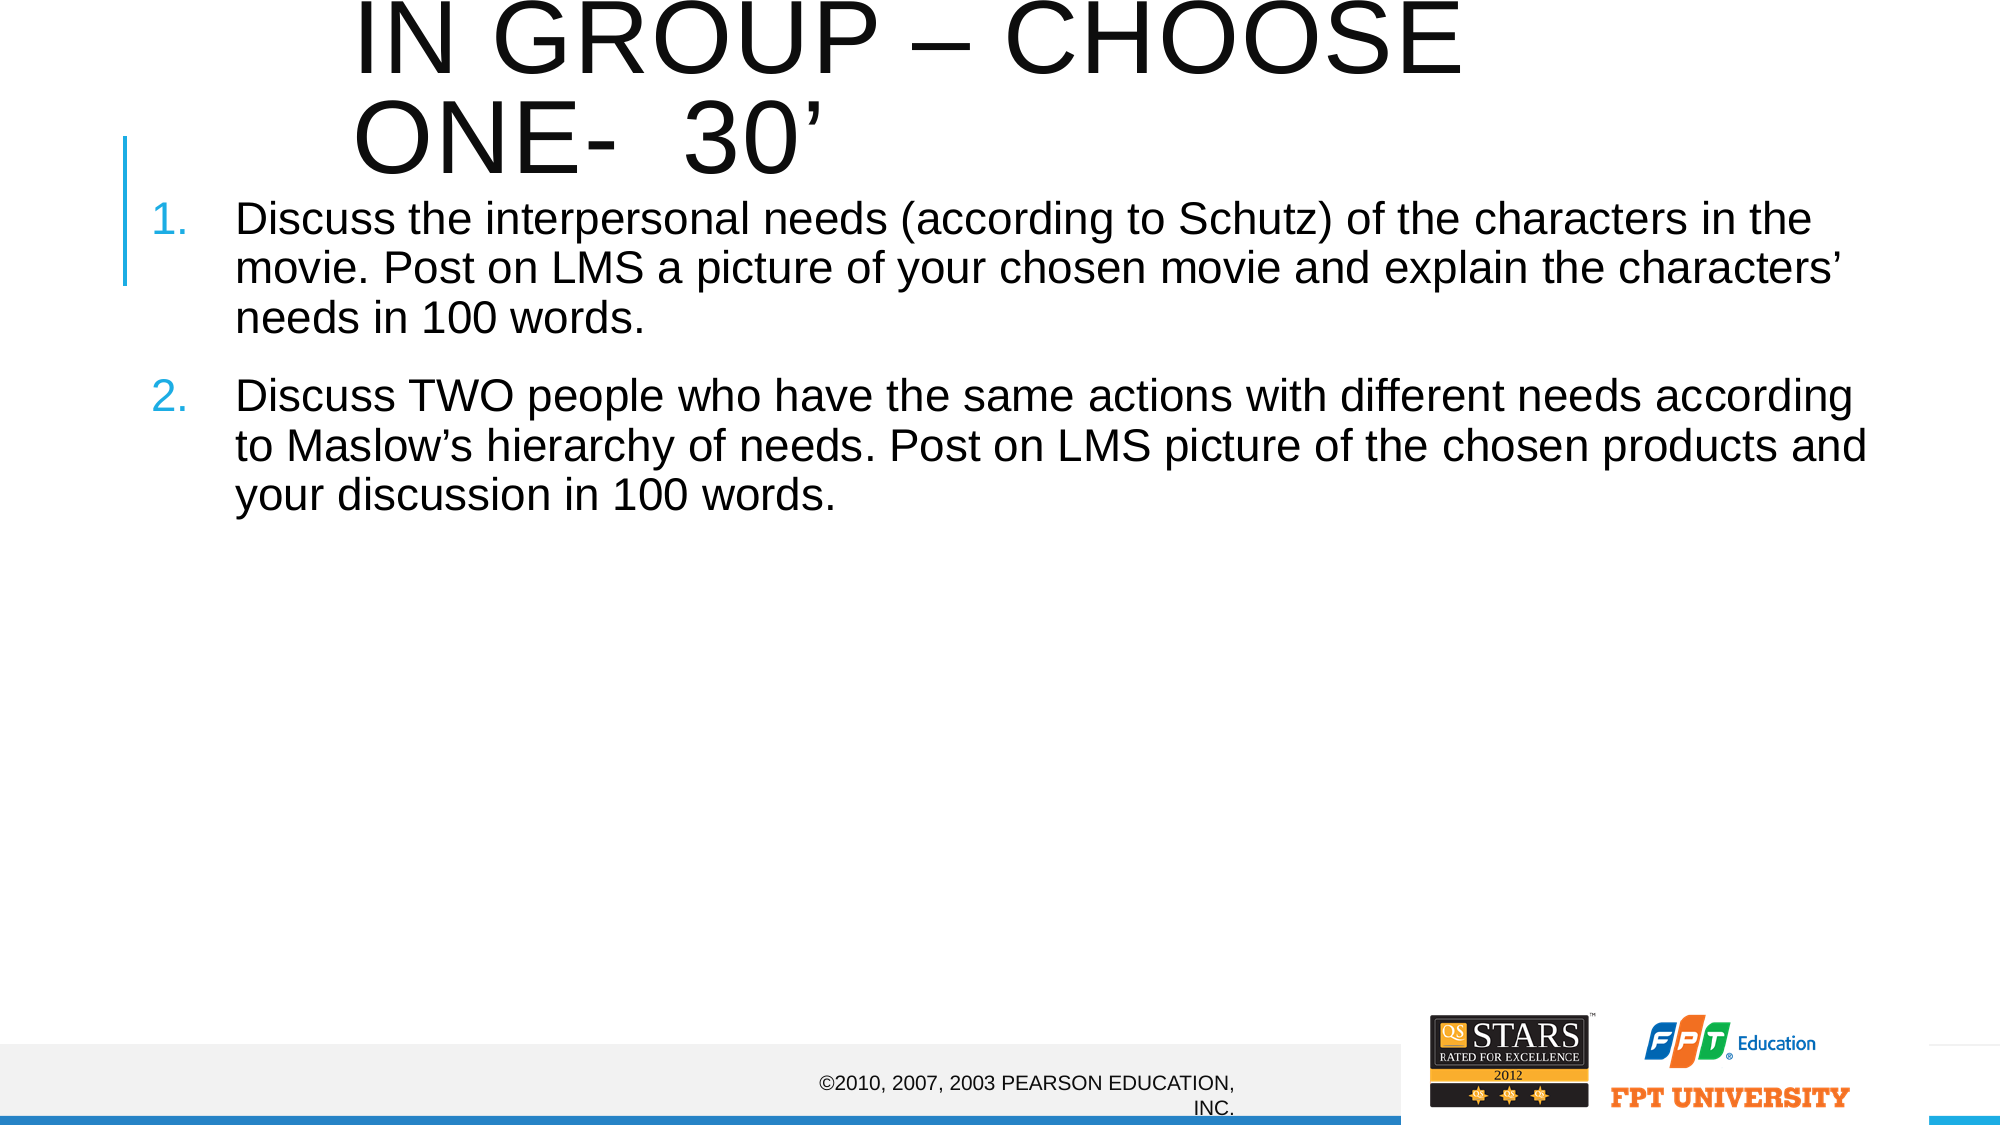

# In group – choose ONE-  30’
Discuss the interpersonal needs (according to Schutz) of the characters in the movie. Post on LMS a picture of your chosen movie and explain the characters’ needs in 100 words.
Discuss TWO people who have the same actions with different needs according to Maslow’s hierarchy of needs. Post on LMS picture of the chosen products and your discussion in 100 words.

©2010, 2007, 2003 Pearson Education, Inc.